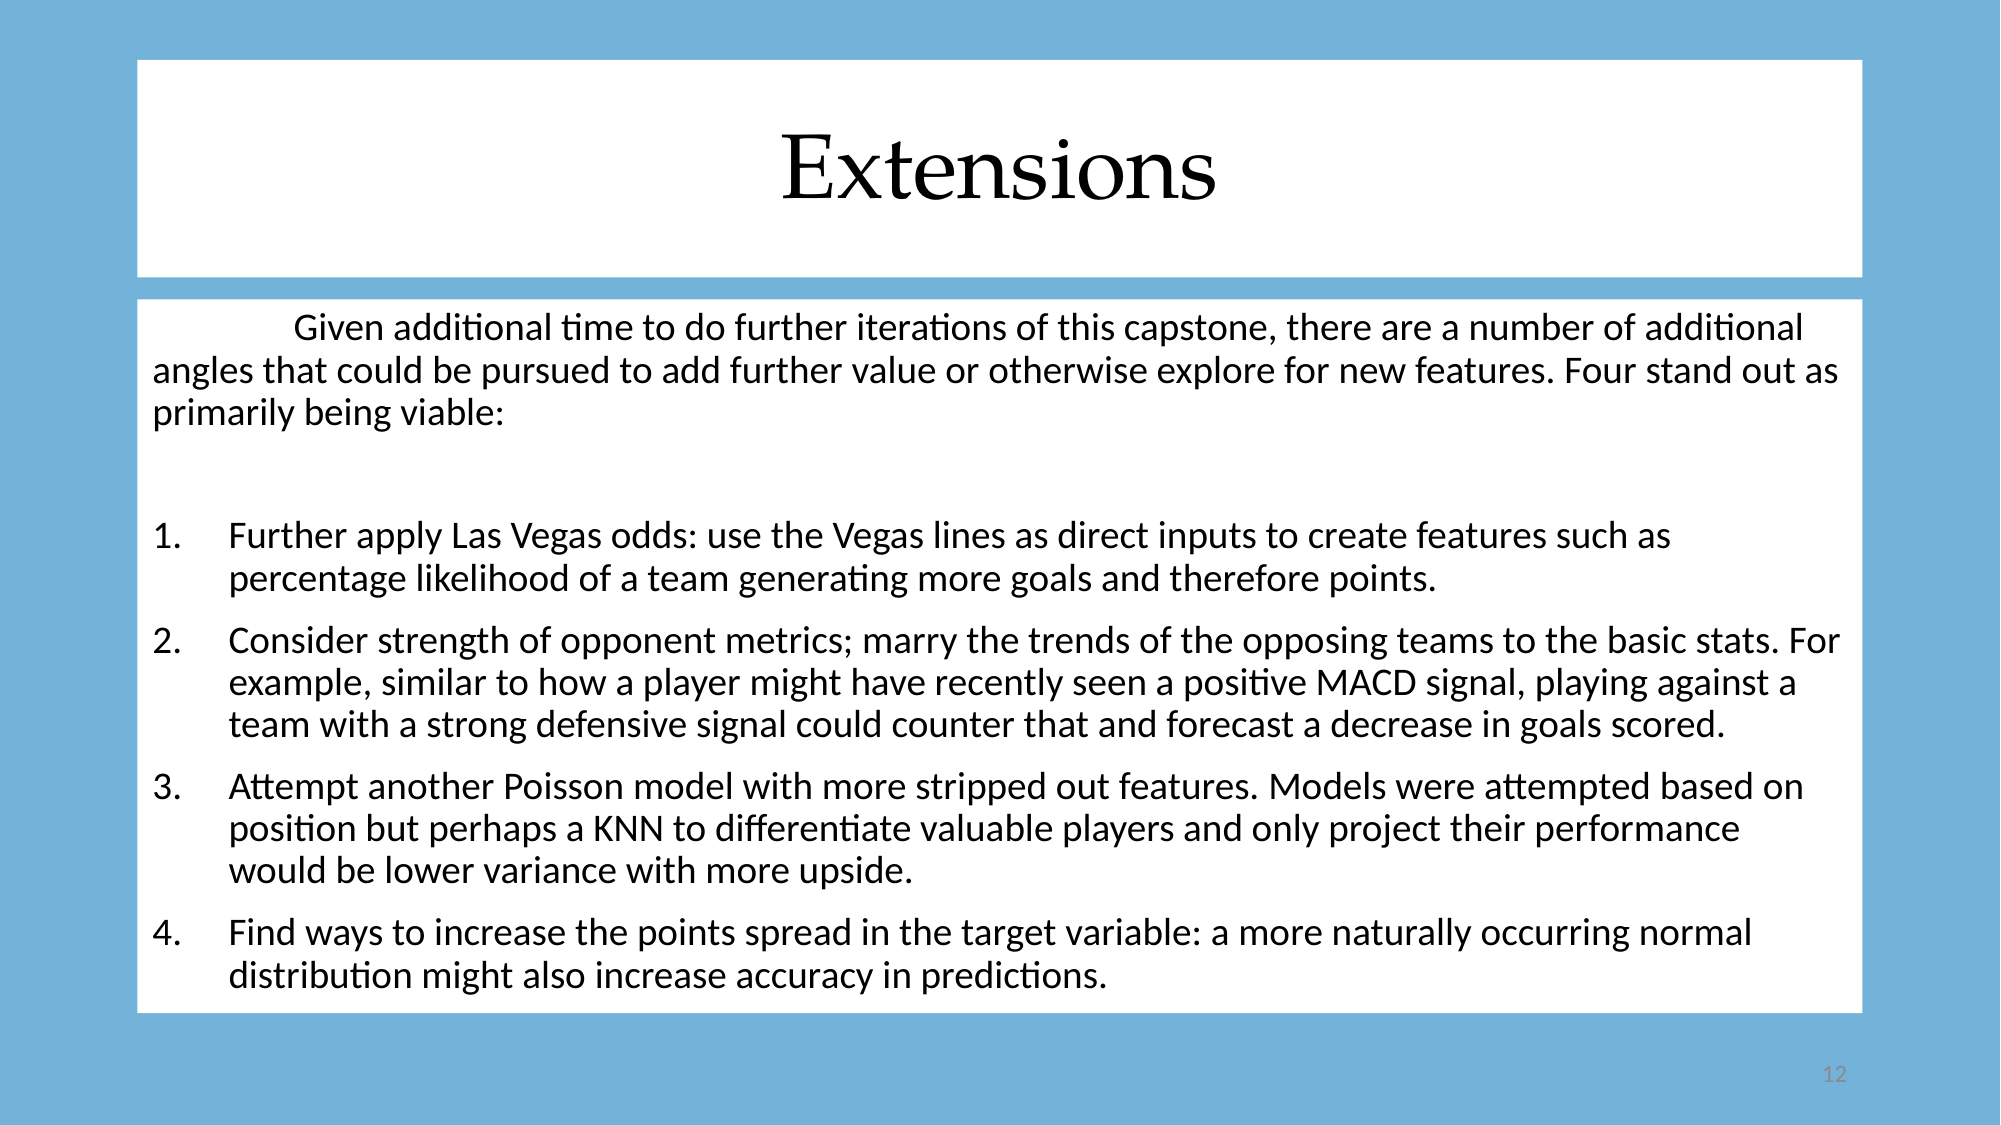

# Extensions
	Given additional time to do further iterations of this capstone, there are a number of additional angles that could be pursued to add further value or otherwise explore for new features. Four stand out as primarily being viable:

Further apply Las Vegas odds: use the Vegas lines as direct inputs to create features such as percentage likelihood of a team generating more goals and therefore points.
Consider strength of opponent metrics; marry the trends of the opposing teams to the basic stats. For example, similar to how a player might have recently seen a positive MACD signal, playing against a team with a strong defensive signal could counter that and forecast a decrease in goals scored.
Attempt another Poisson model with more stripped out features. Models were attempted based on position but perhaps a KNN to differentiate valuable players and only project their performance would be lower variance with more upside.
Find ways to increase the points spread in the target variable: a more naturally occurring normal distribution might also increase accuracy in predictions.

12